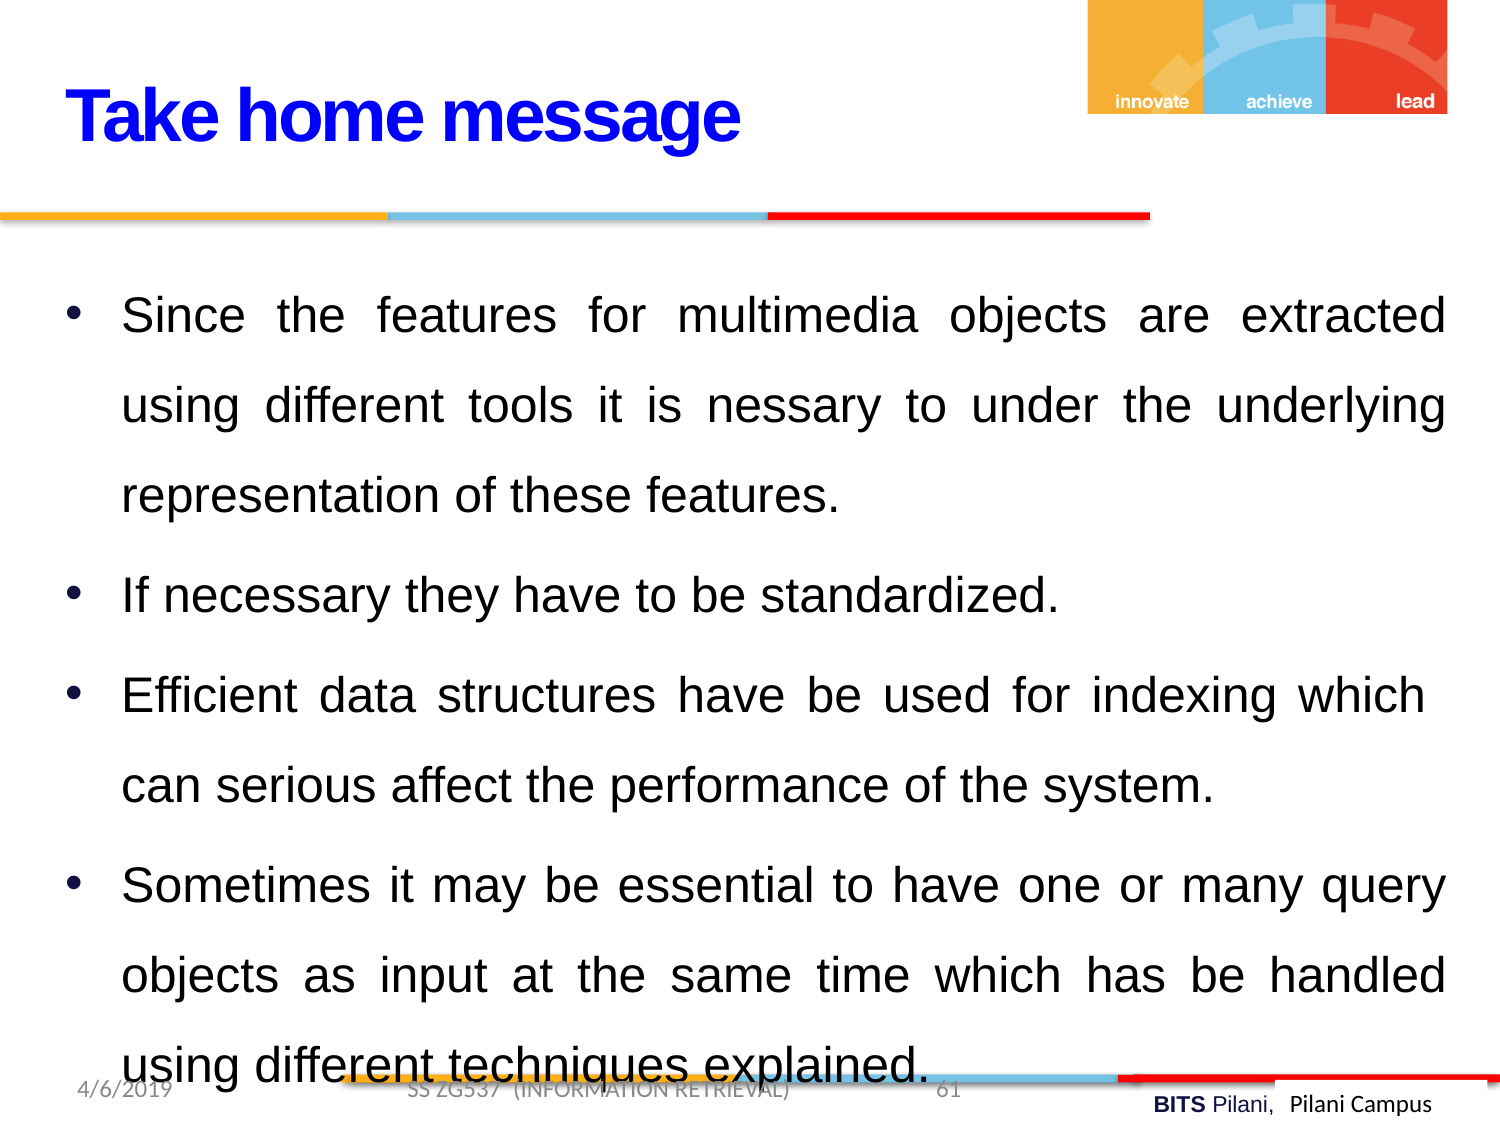

Take home message
Since the features for multimedia objects are extracted using different tools it is nessary to under the underlying representation of these features.
If necessary they have to be standardized.
Efficient data structures have be used for indexing which  can serious affect the performance of the system.
Sometimes it may be essential to have one or many query objects as input at the same time which has be handled using different techniques explained.

4/6/2019                                         SS ZG537  (INFORMATION RETRIEVAL)                         61
Pilani Campus